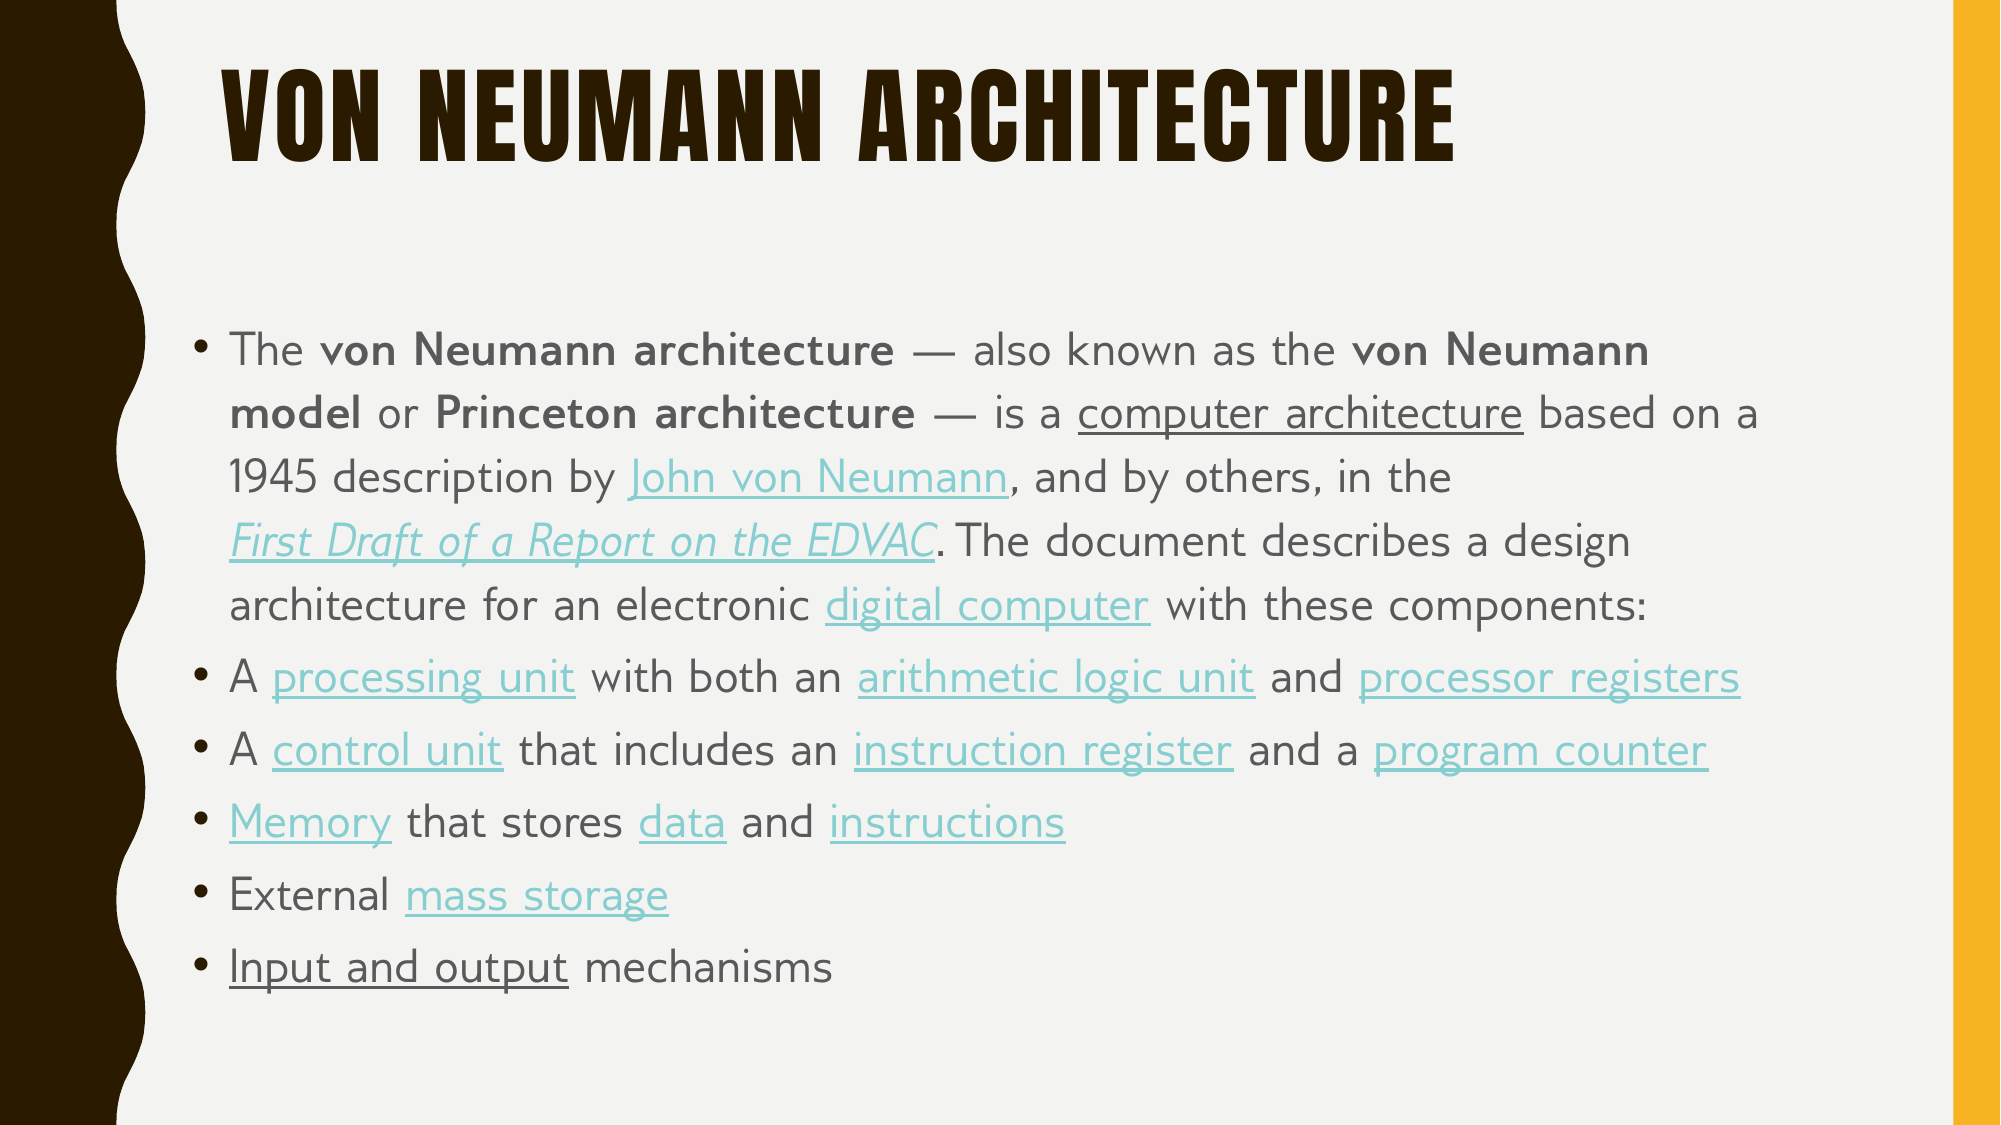

# Von Neumann architecture
The von Neumann architecture — also known as the von Neumann model or Princeton architecture — is a computer architecture based on a 1945 description by John von Neumann, and by others, in the First Draft of a Report on the EDVAC. The document describes a design architecture for an electronic digital computer with these components:
A processing unit with both an arithmetic logic unit and processor registers
A control unit that includes an instruction register and a program counter
Memory that stores data and instructions
External mass storage
Input and output mechanisms